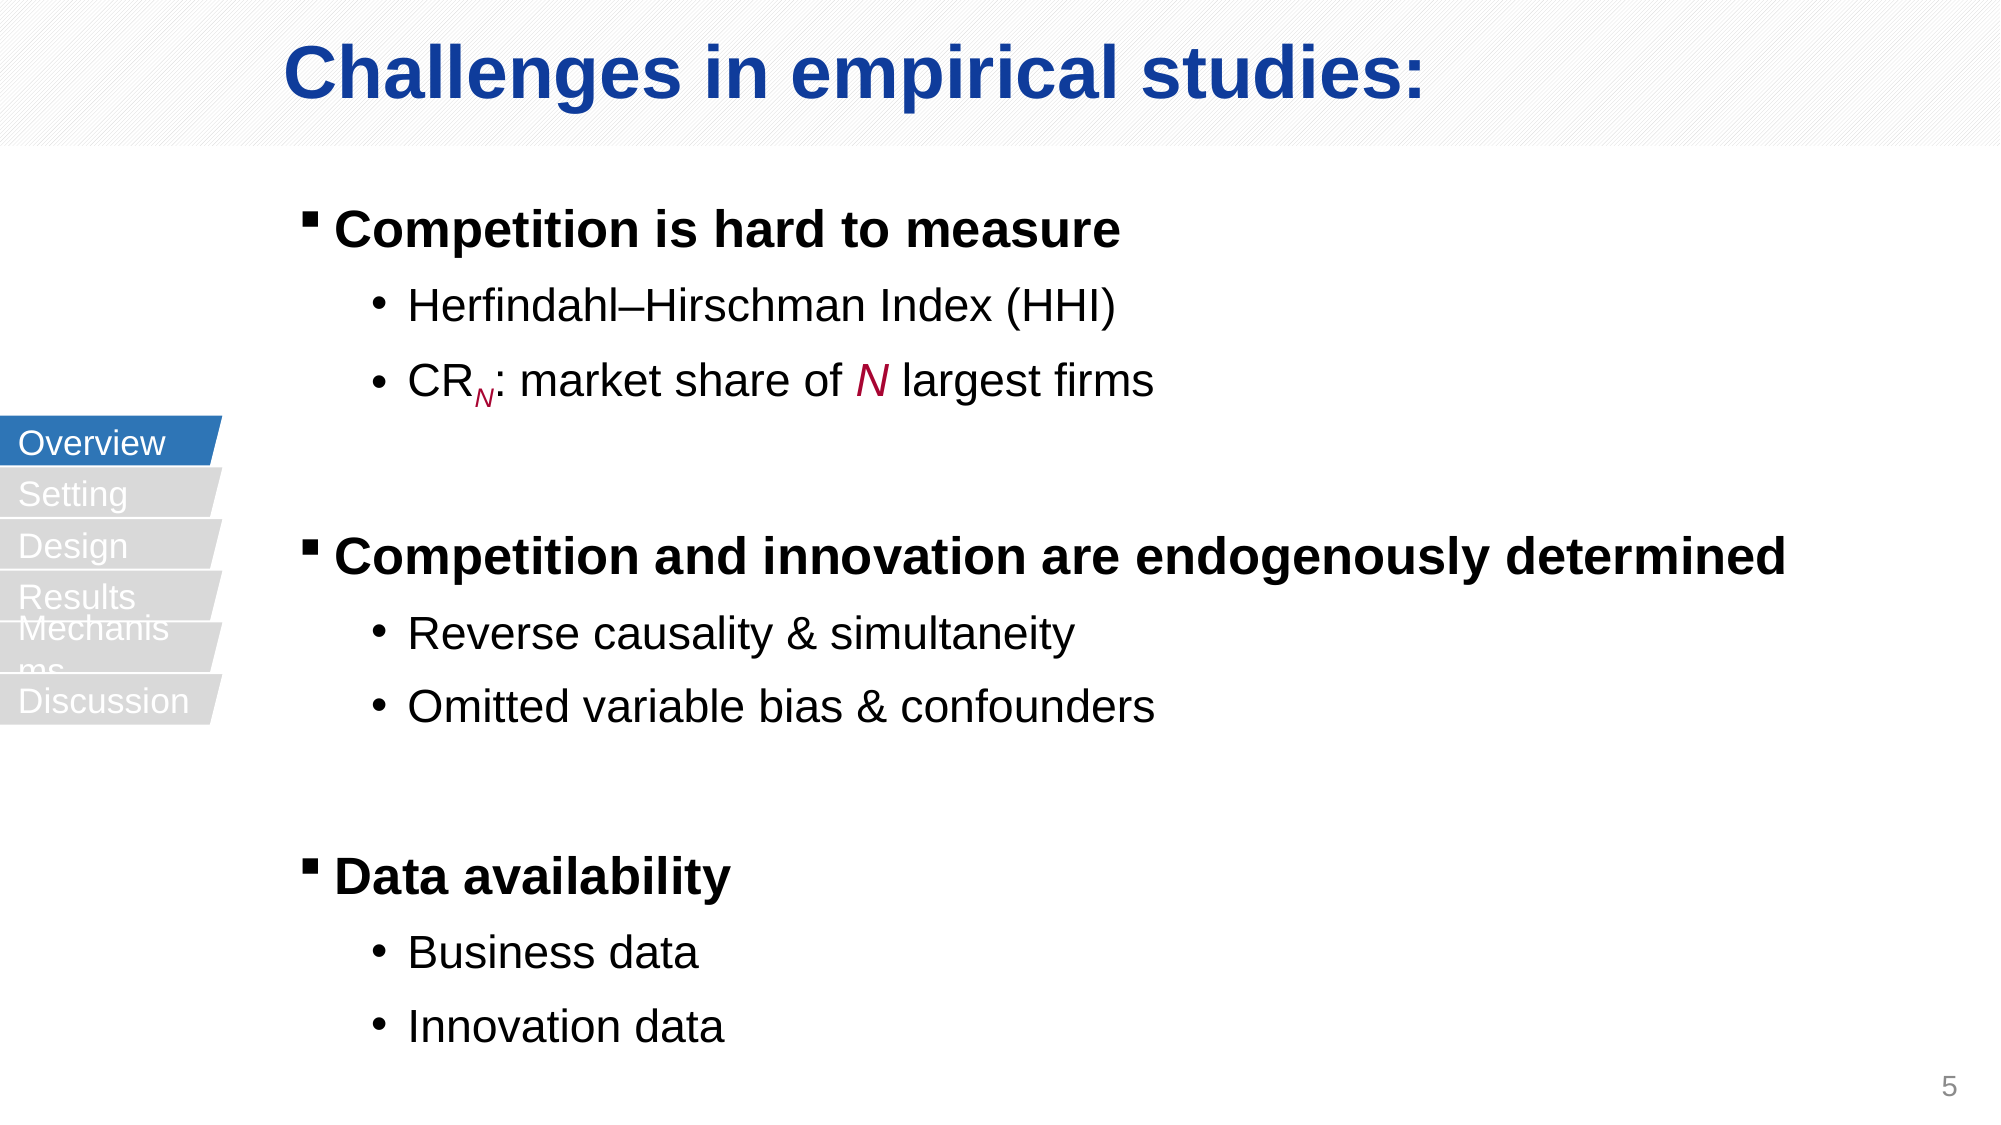

# Challenges in empirical studies:
Competition is hard to measure
Herfindahl–Hirschman Index (HHI)
CRN: market share of N largest firms

Competition and innovation are endogenously determined
Reverse causality & simultaneity
Omitted variable bias & confounders

Data availability
Business data
Innovation data
Overview
Setting
Design
Results
Mechanisms
Discussion
5